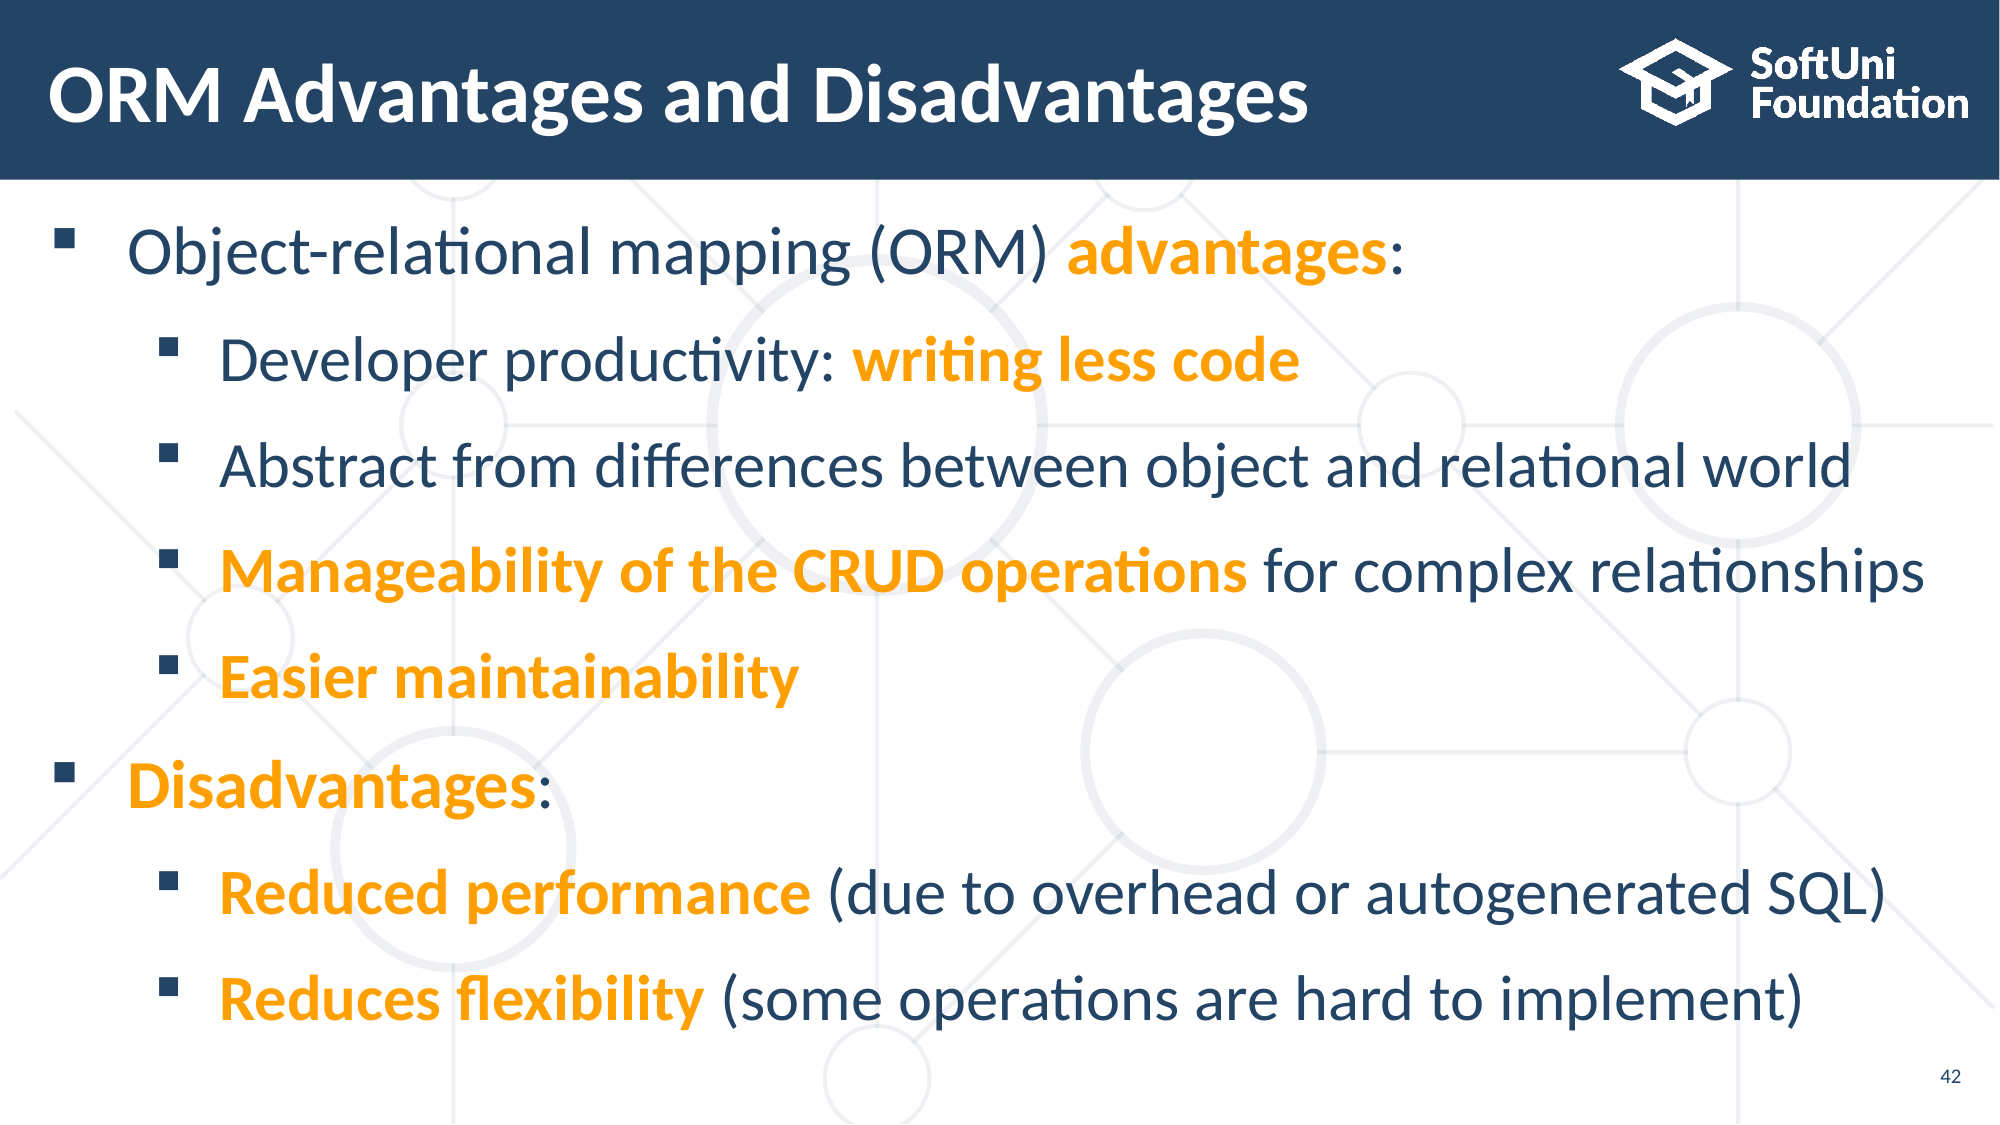

# ORM Advantages and Disadvantages
Object-relational mapping (ORM) advantages:
Developer productivity: writing less code
Abstract from differences between object and relational world
Manageability of the CRUD operations for complex relationships
Easier maintainability
Disadvantages:
Reduced performance (due to overhead or autogenerated SQL)
Reduces flexibility (some operations are hard to implement)
42